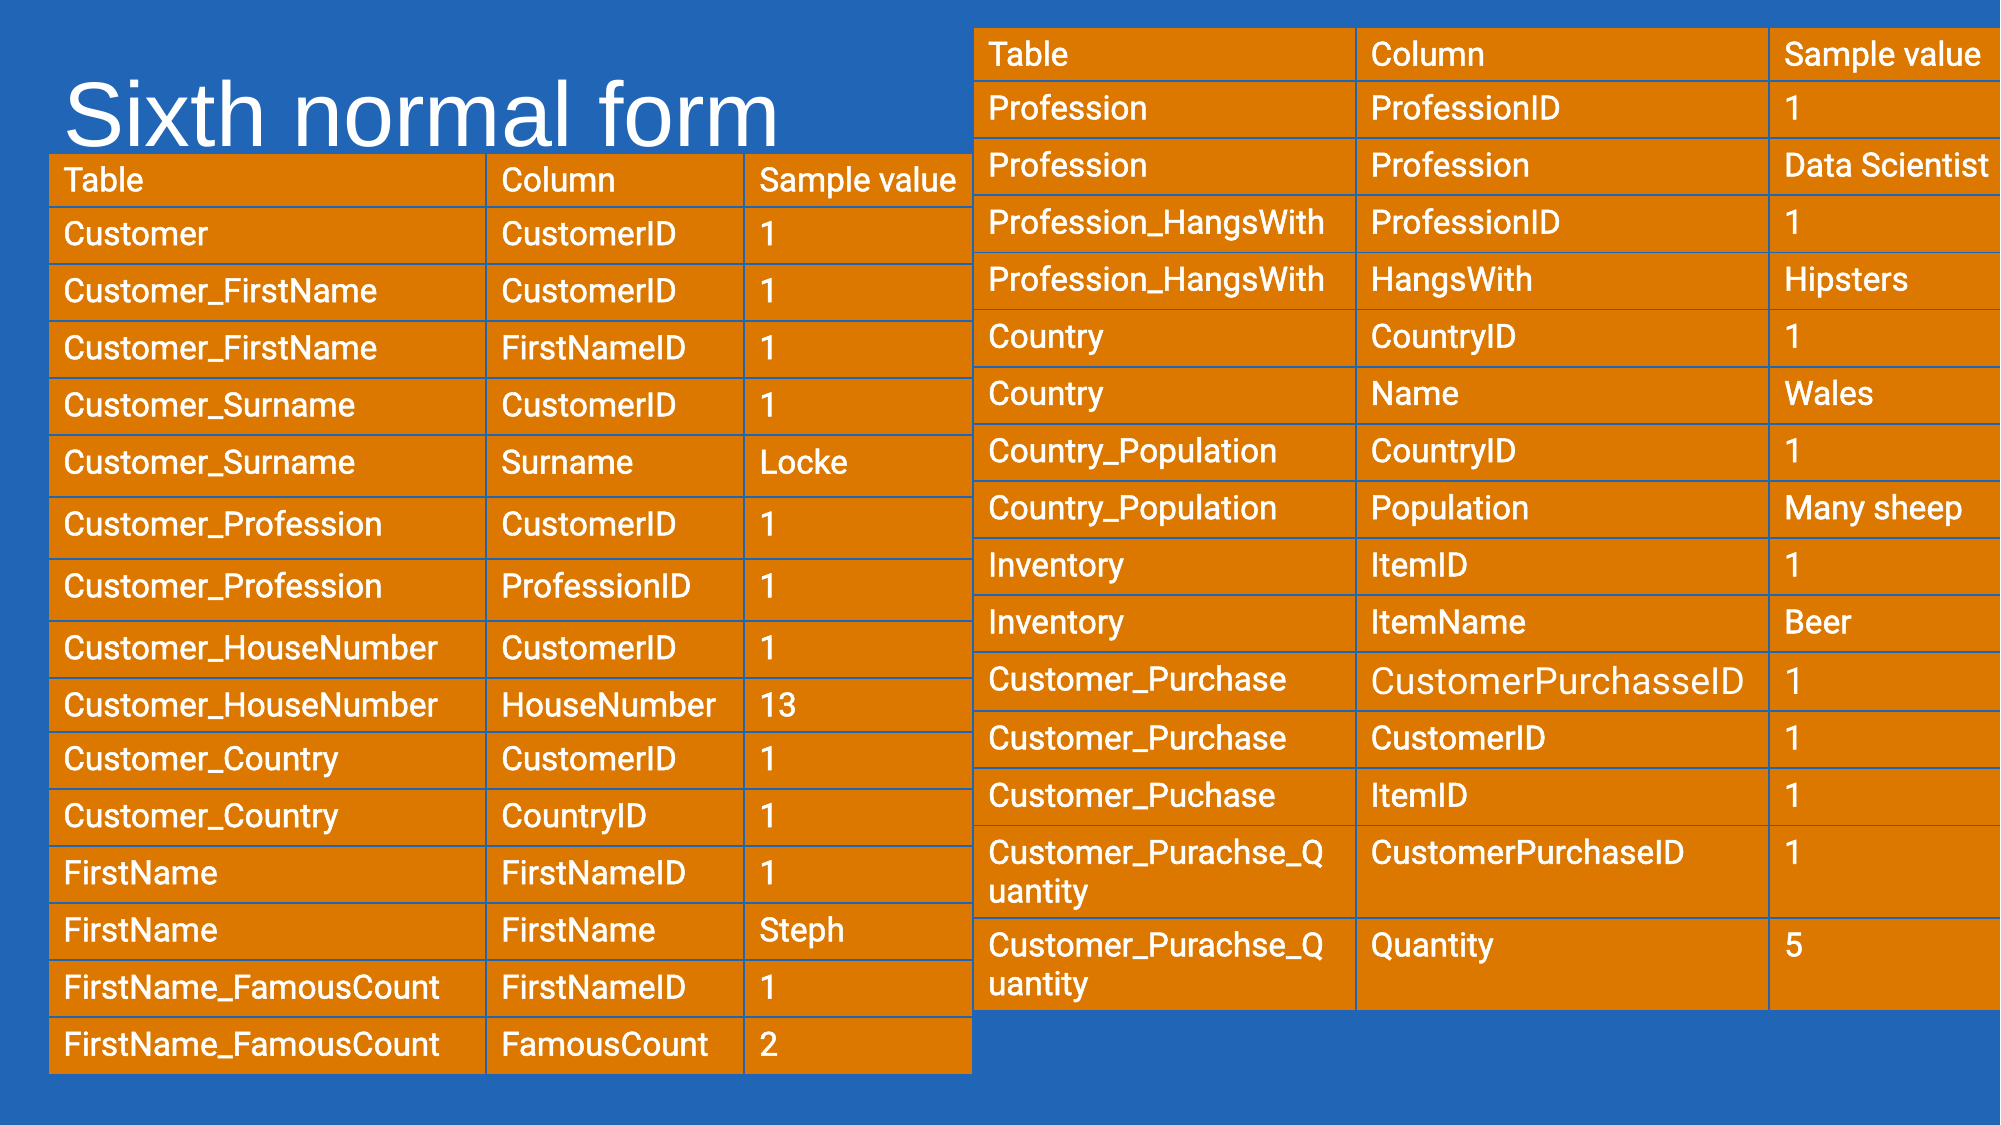

# Sixth normal form
| Table | Column | Sample value |
| --- | --- | --- |
| Profession | ProfessionID | 1 |
| Profession | Profession | Data Scientist |
| Profession\_HangsWith | ProfessionID | 1 |
| Profession\_HangsWith | HangsWith | Hipsters |
| Country | CountryID | 1 |
| Country | Name | Wales |
| Country\_Population | CountryID | 1 |
| Country\_Population | Population | Many sheep |
| Inventory | ItemID | 1 |
| Inventory | ItemName | Beer |
| Customer\_Purchase | CustomerPurchasseID | 1 |
| Customer\_Purchase | CustomerID | 1 |
| Customer\_Puchase | ItemID | 1 |
| Customer\_Purachse\_Quantity | CustomerPurchaseID | 1 |
| Customer\_Purachse\_Quantity | Quantity | 5 |
| Table | Column | Sample value |
| --- | --- | --- |
| Customer | CustomerID | 1 |
| Customer\_FirstName | CustomerID | 1 |
| Customer\_FirstName | FirstNameID | 1 |
| Customer\_Surname | CustomerID | 1 |
| Customer\_Surname | Surname | Locke |
| Customer\_Profession | CustomerID | 1 |
| Customer\_Profession | ProfessionID | 1 |
| Customer\_HouseNumber | CustomerID | 1 |
| Customer\_HouseNumber | HouseNumber | 13 |
| Customer\_Country | CustomerID | 1 |
| Customer\_Country | CountryID | 1 |
| FirstName | FirstNameID | 1 |
| FirstName | FirstName | Steph |
| FirstName\_FamousCount | FirstNameID | 1 |
| FirstName\_FamousCount | FamousCount | 2 |